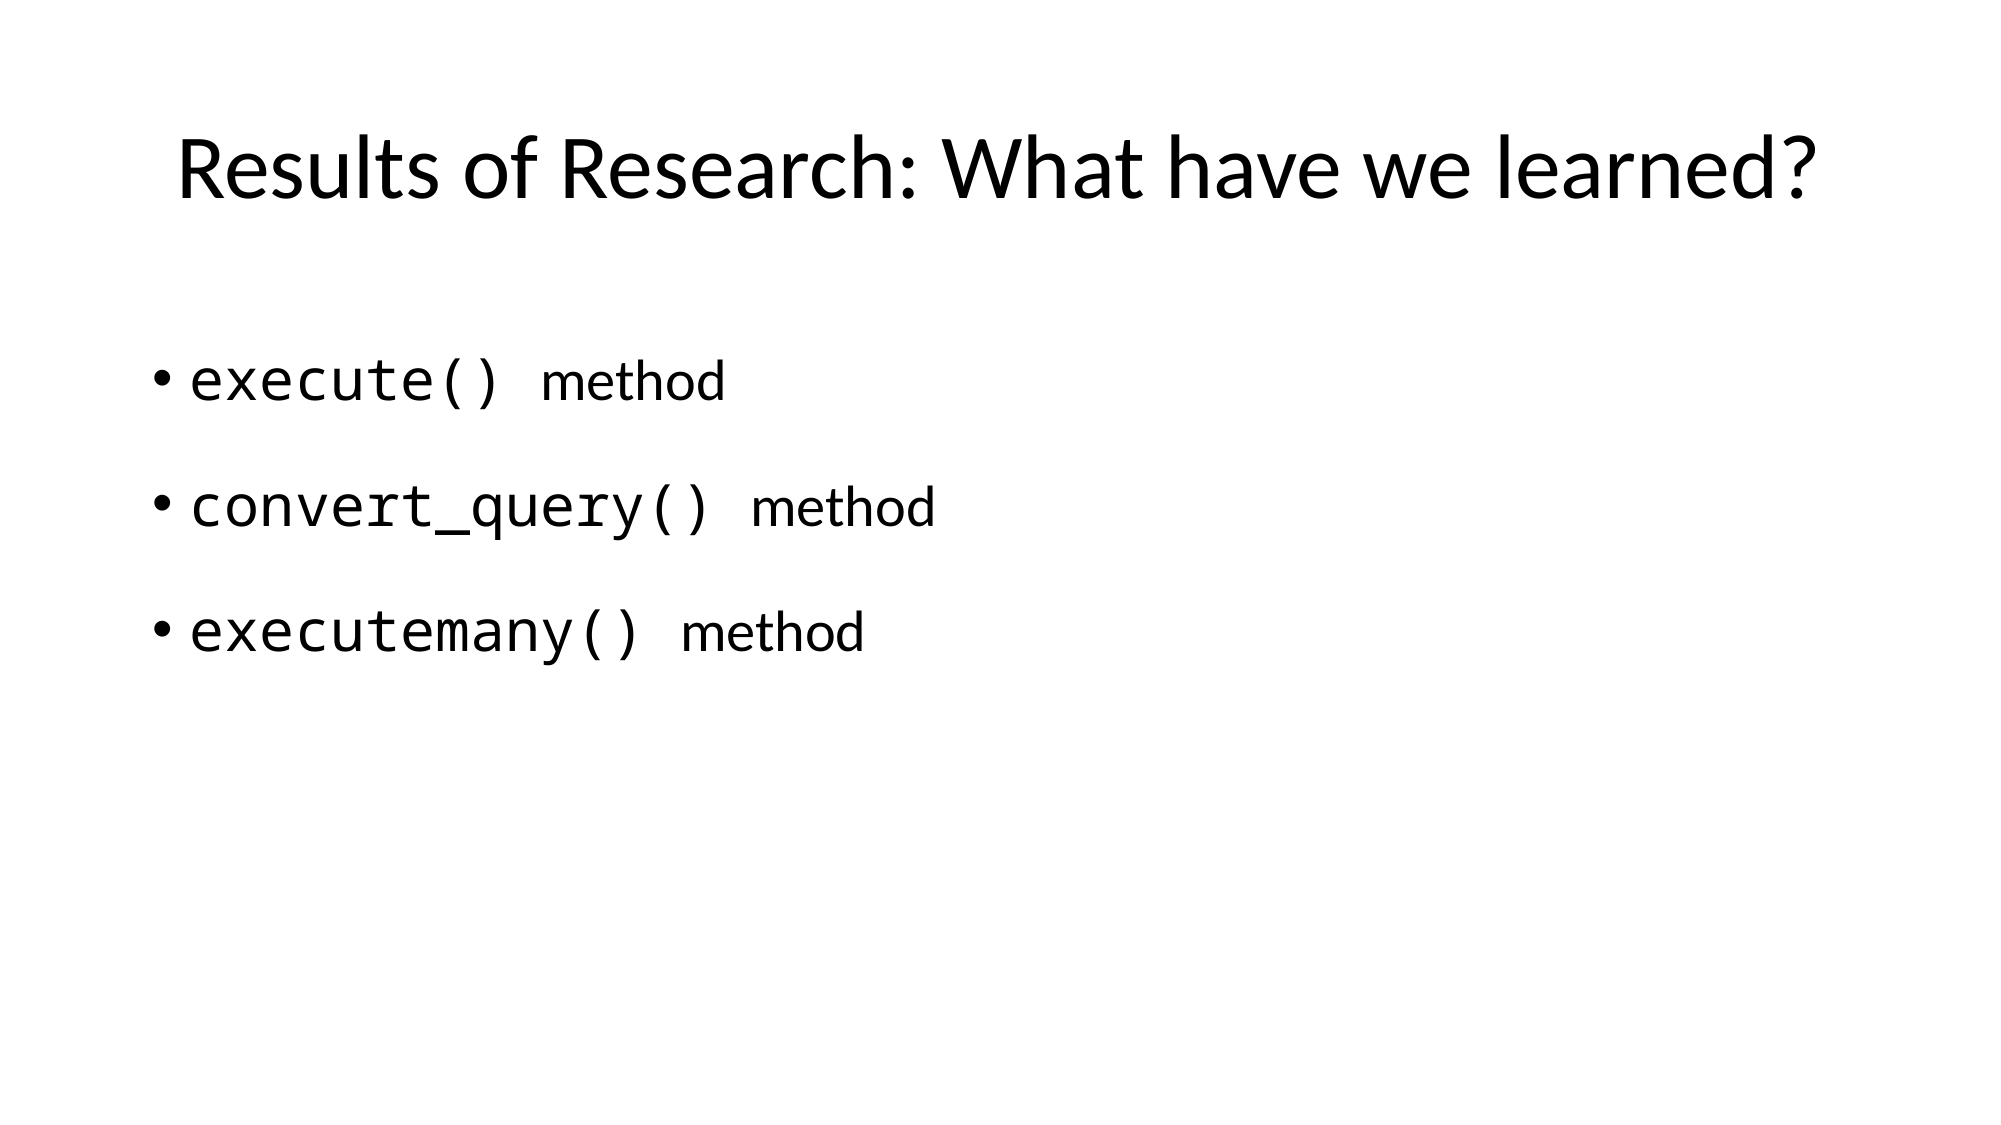

# Results of Research: What have we learned?
execute() method
convert_query() method
executemany() method